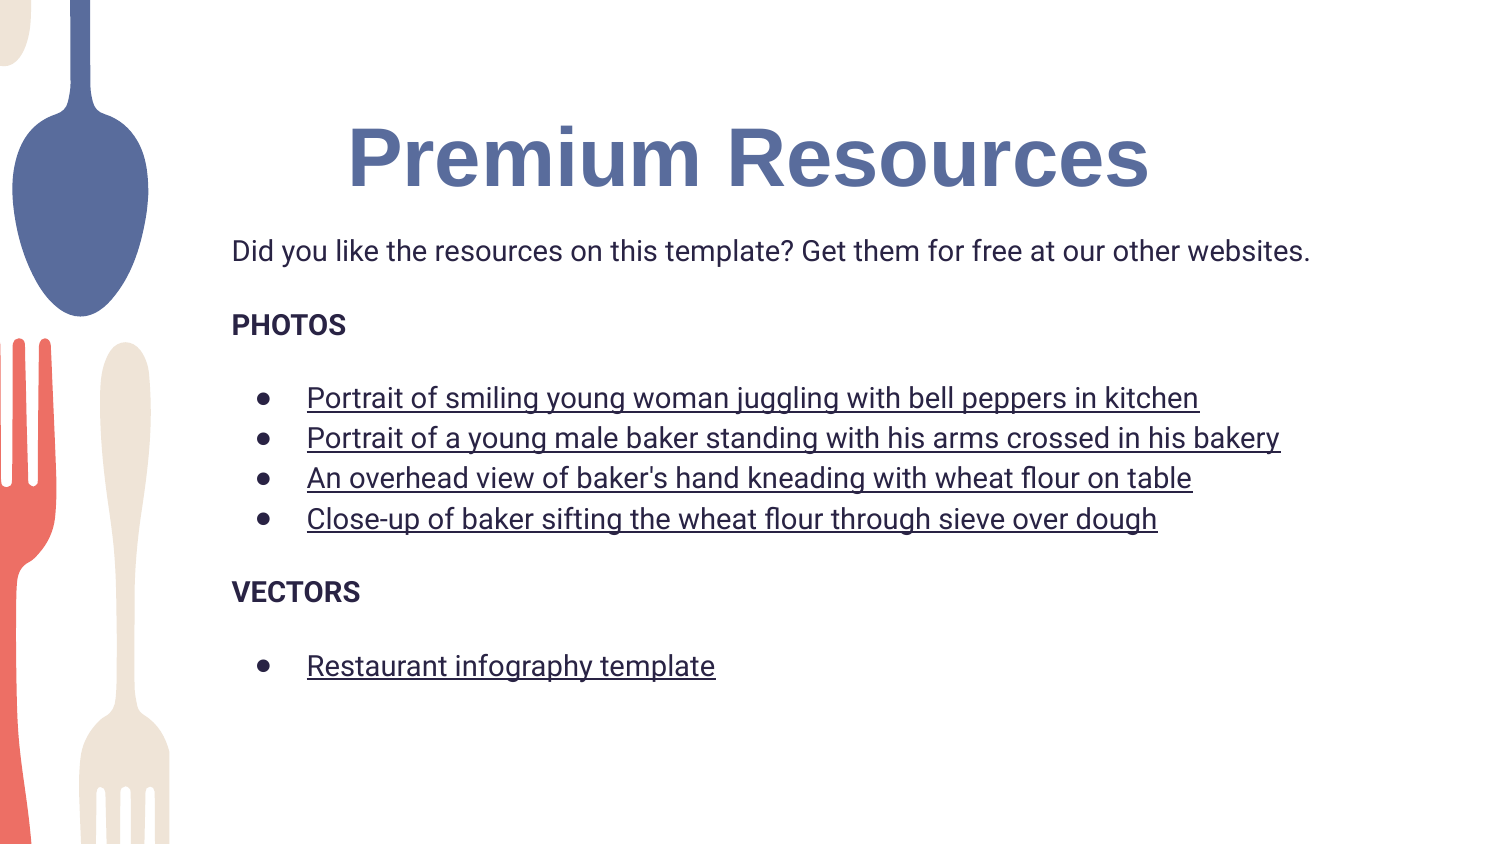

# Premium Resources
Did you like the resources on this template? Get them for free at our other websites.
PHOTOS
Portrait of smiling young woman juggling with bell peppers in kitchen
Portrait of a young male baker standing with his arms crossed in his bakery
An overhead view of baker's hand kneading with wheat flour on table
Close-up of baker sifting the wheat flour through sieve over dough
VECTORS
Restaurant infography template